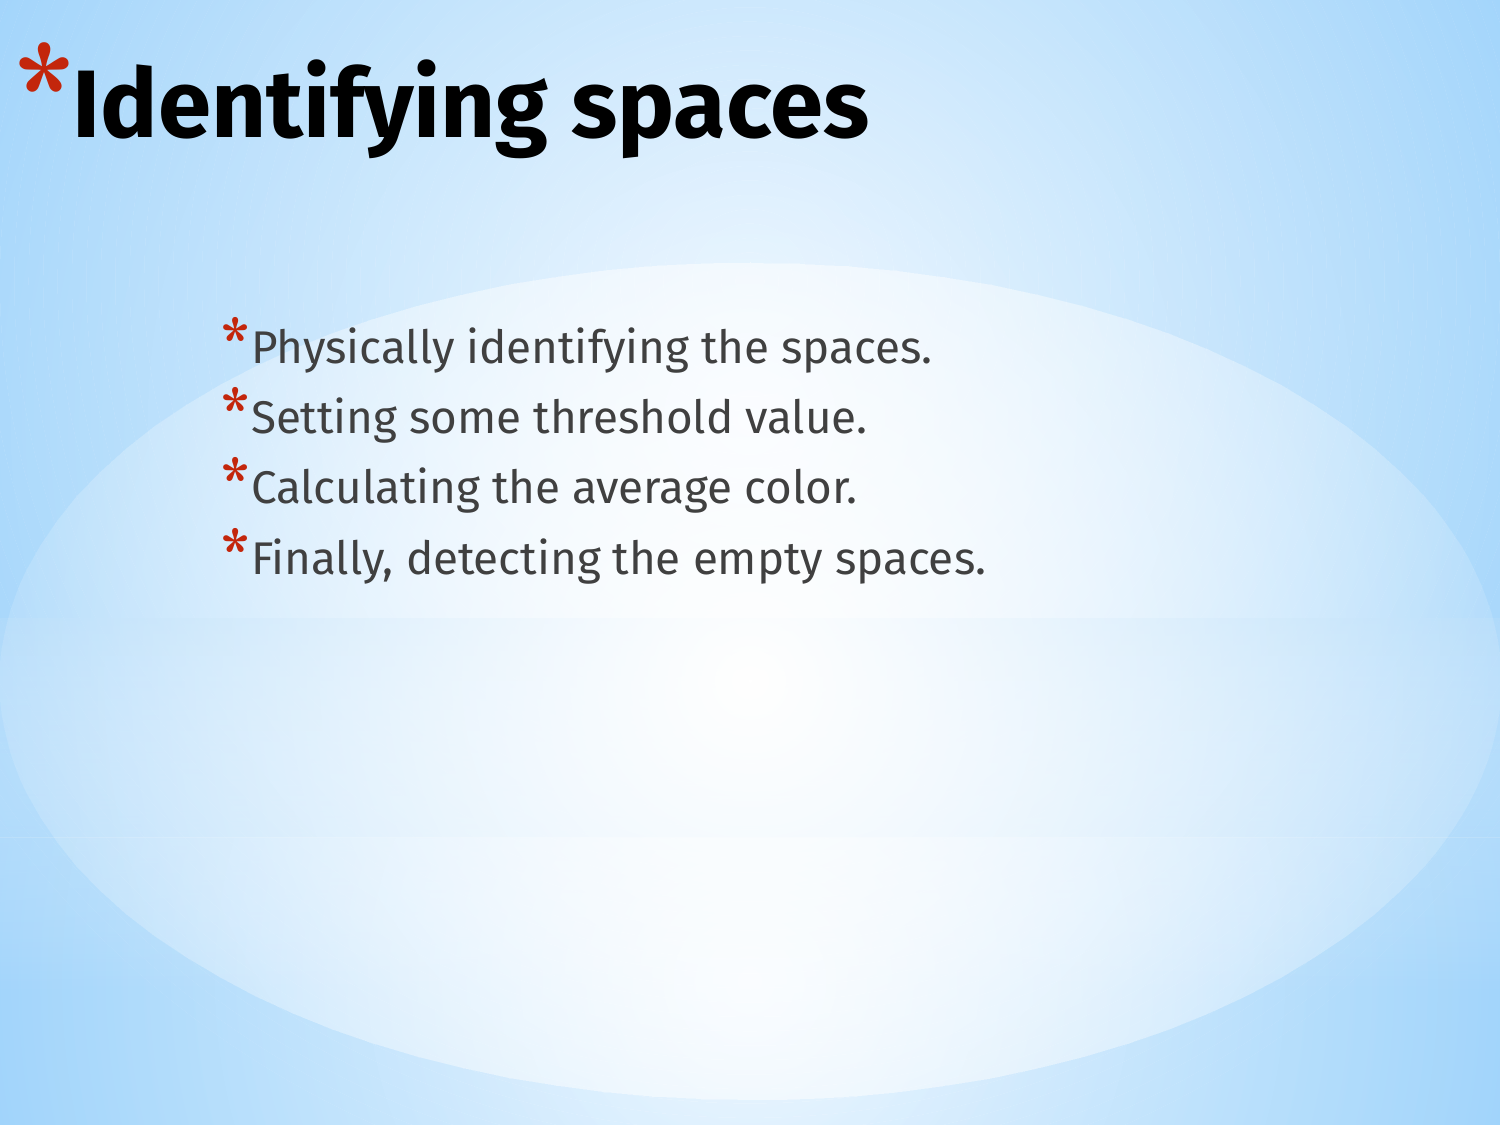

# Identifying spaces
Physically identifying the spaces.
Setting some threshold value.
Calculating the average color.
Finally, detecting the empty spaces.